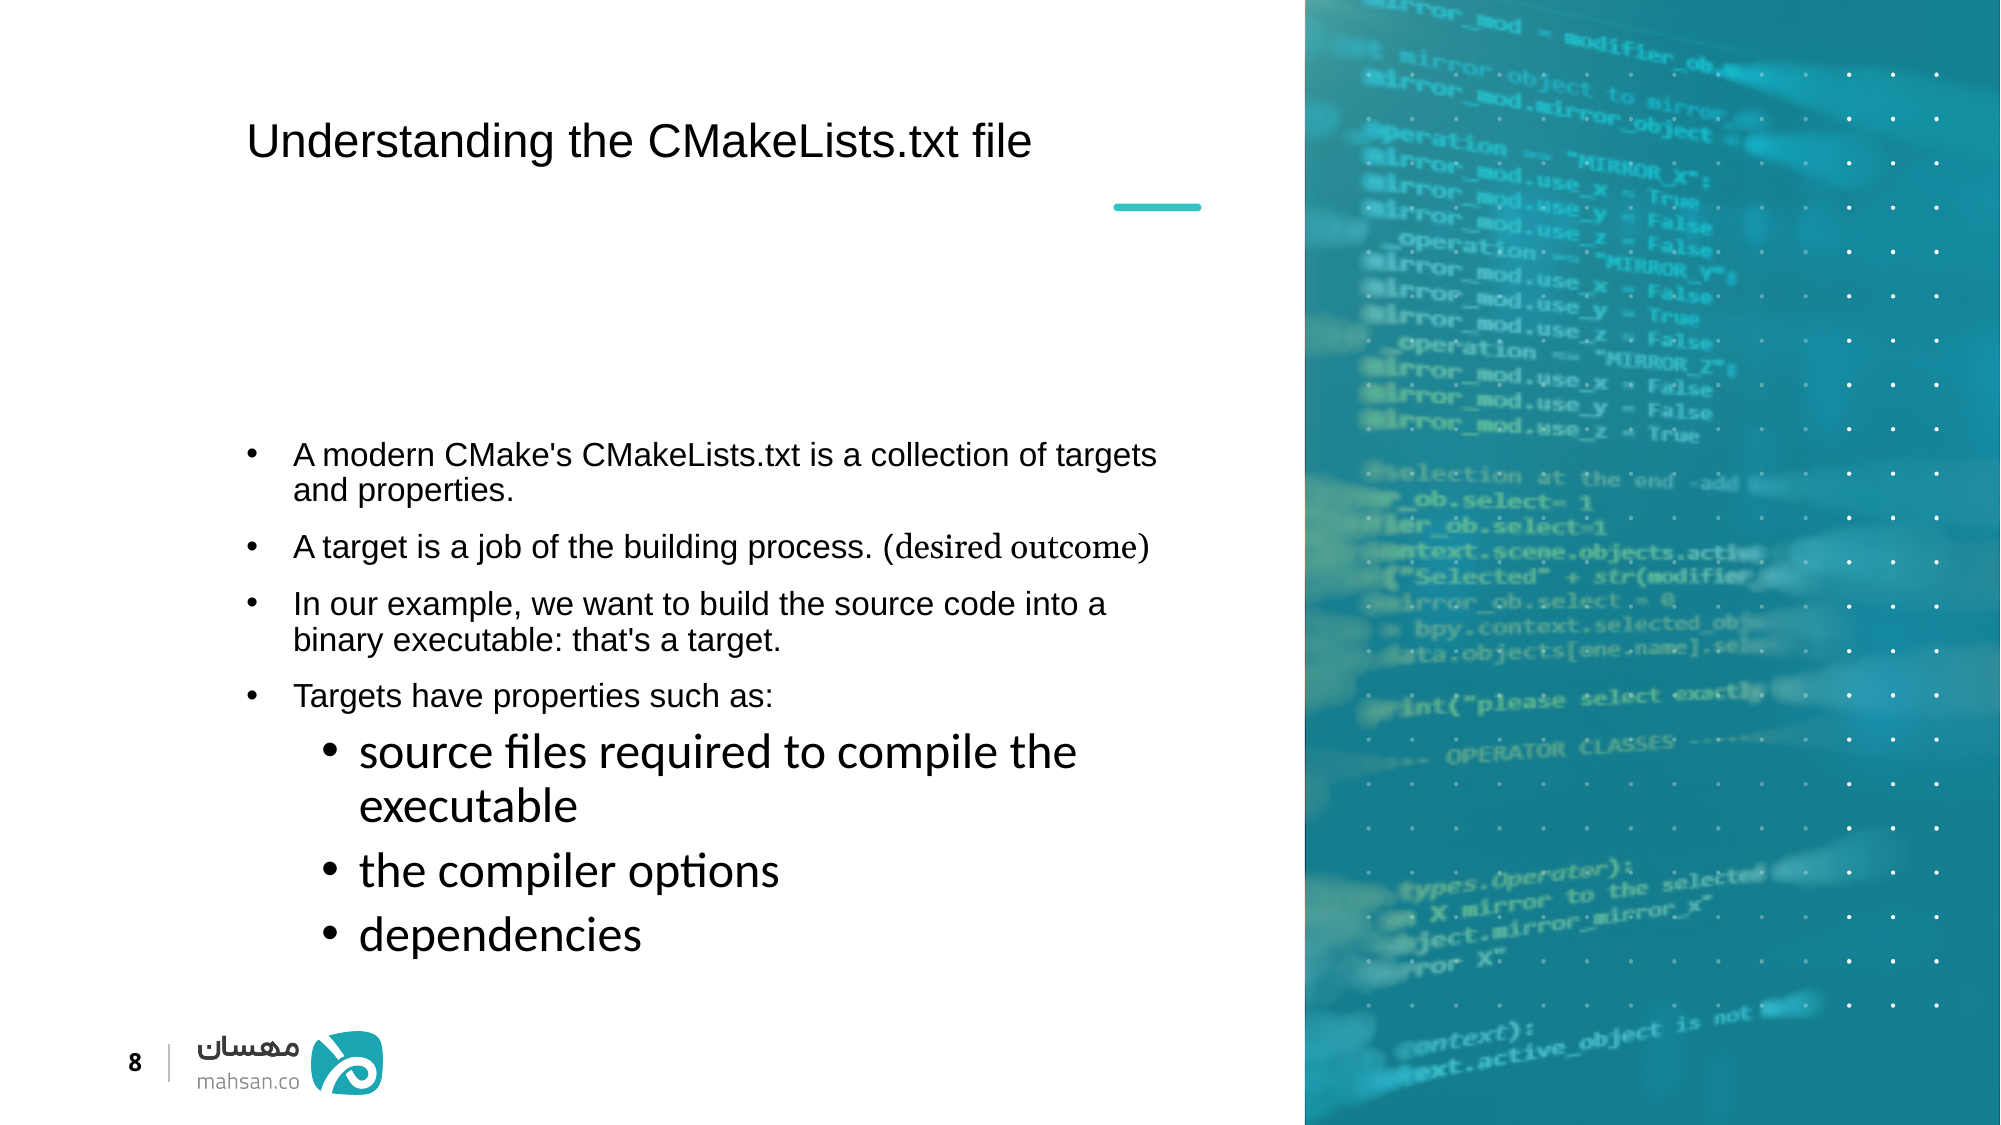

Understanding the CMakeLists.txt file
A modern CMake's CMakeLists.txt is a collection of targets and properties.
A target is a job of the building process. (desired outcome)
In our example, we want to build the source code into a binary executable: that's a target.
Targets have properties such as:
source files required to compile the executable
the compiler options
dependencies
8